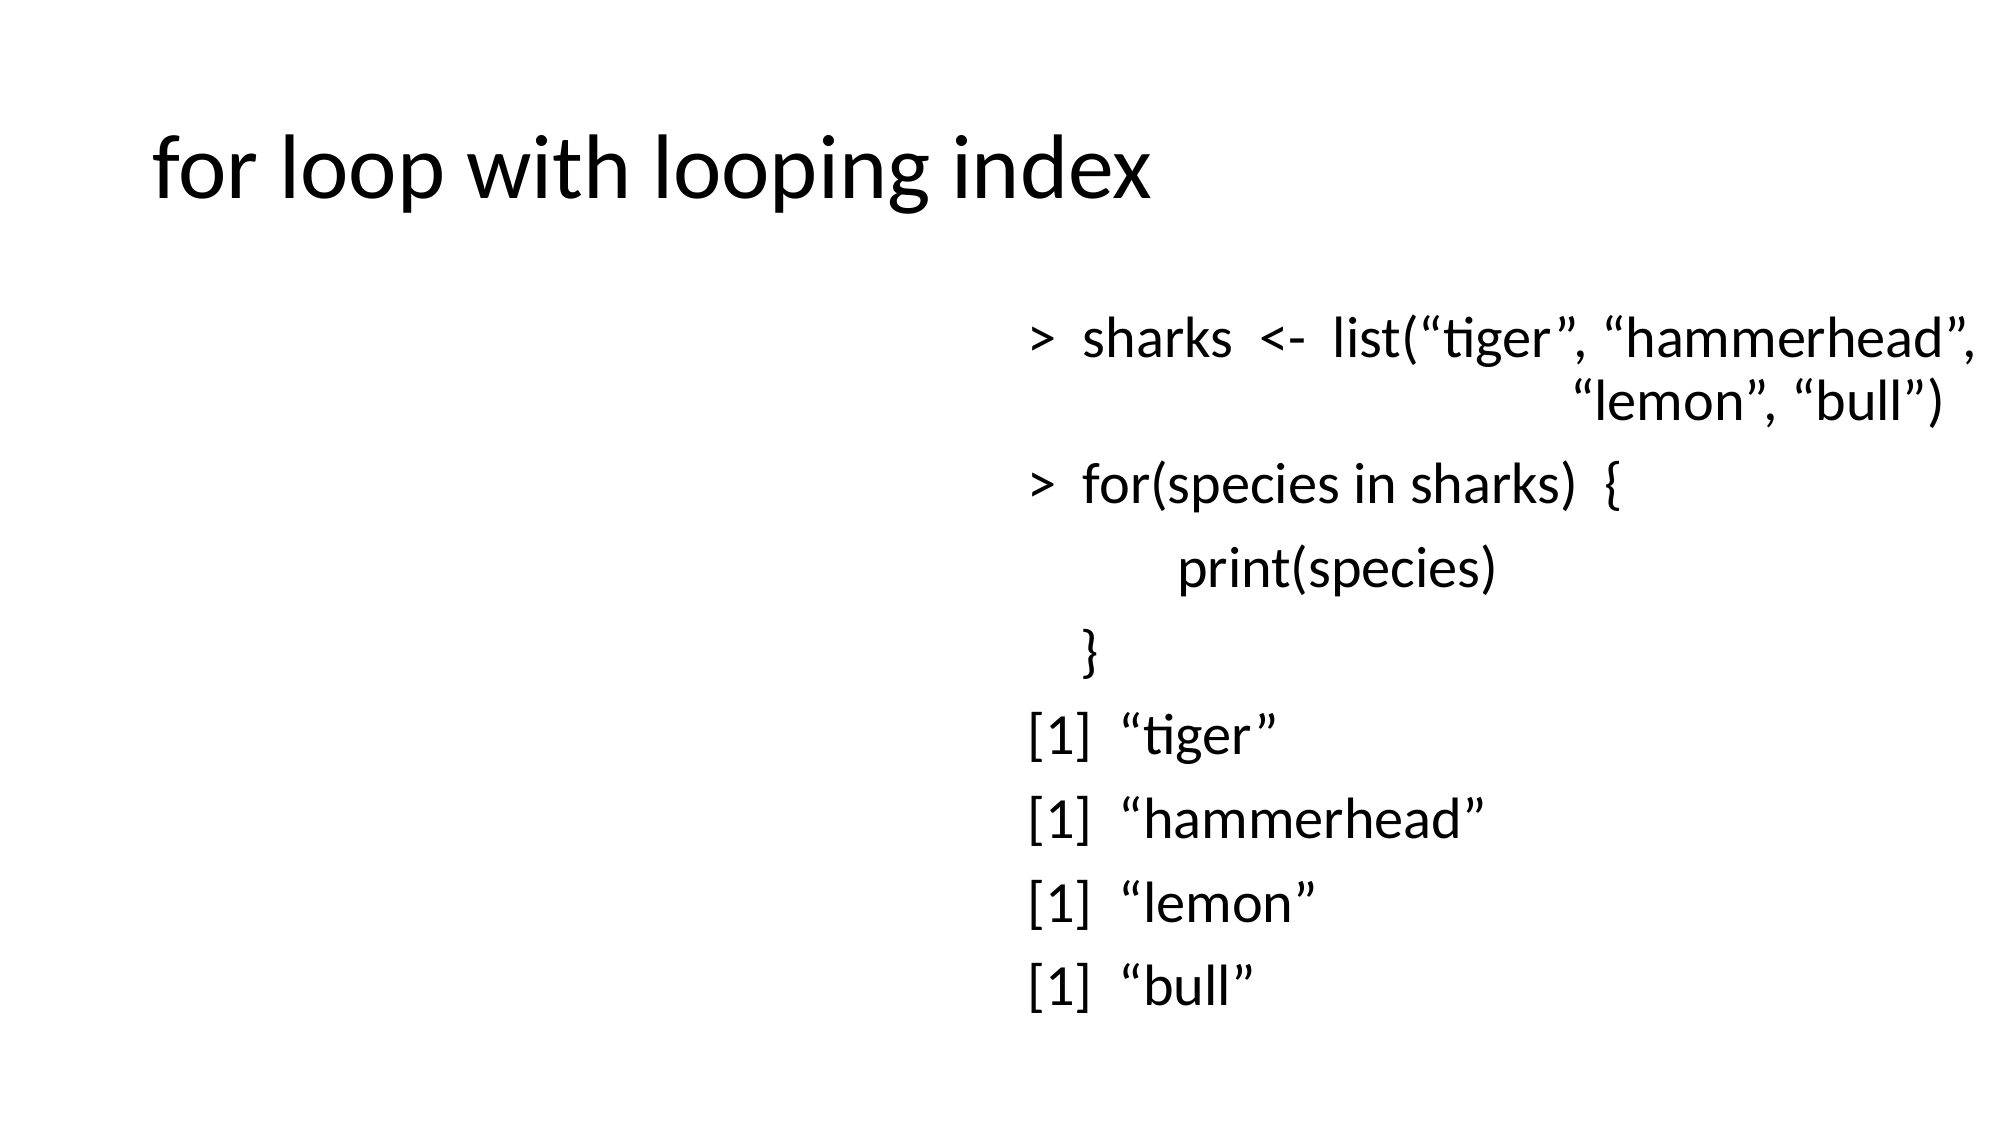

# for loop with looping index
>  sharks  <-  list(“tiger”, “hammerhead”, 			       “lemon”, “bull”)
>  for(species in sharks)  {
	print(species)
    }
[1]  “tiger”
[1]  “hammerhead”
[1]  “lemon”
[1]  “bull”